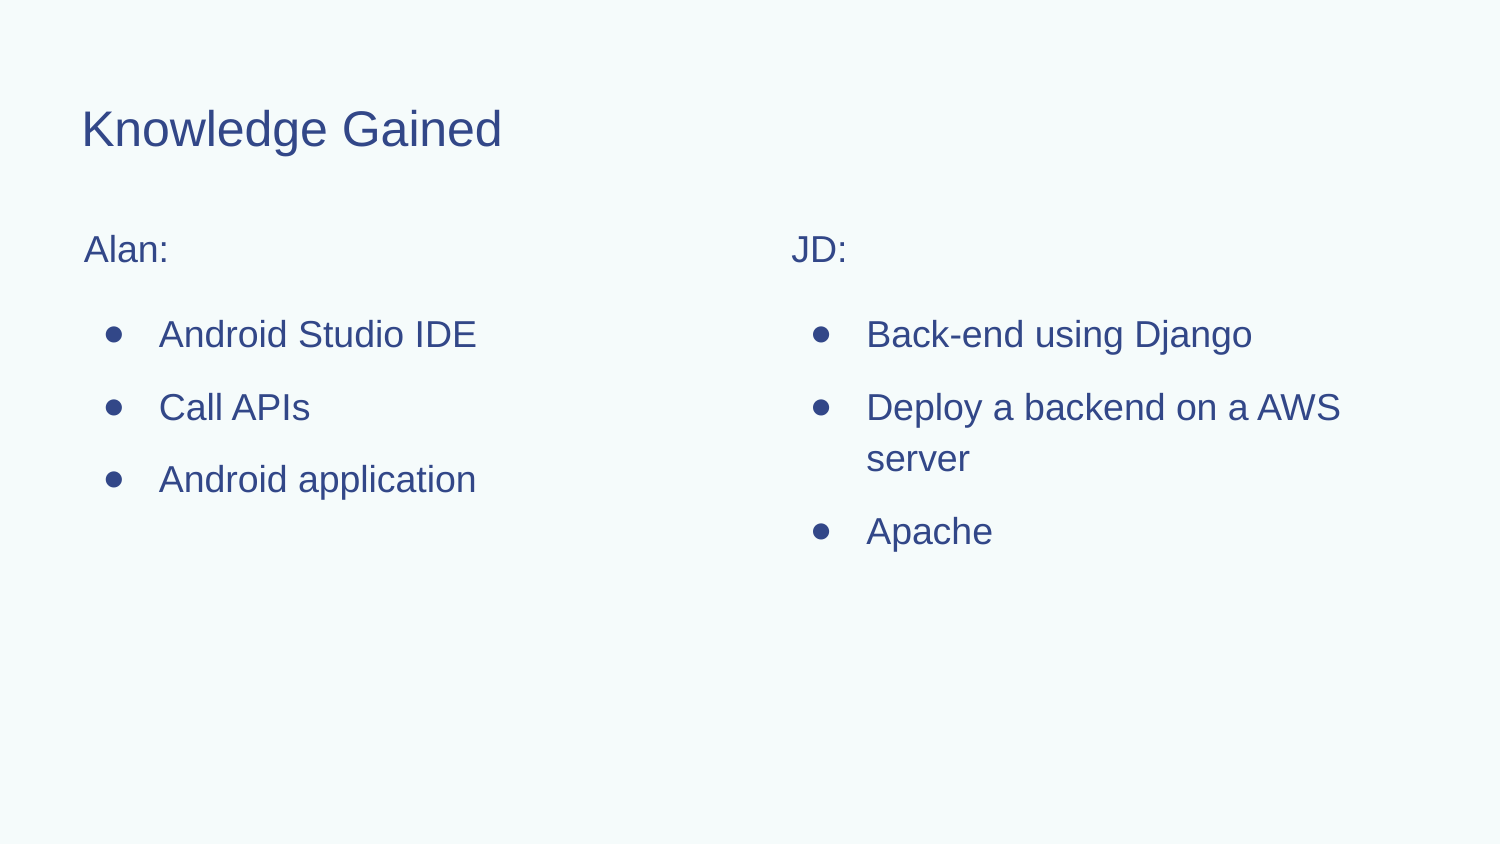

# Knowledge Gained
Alan:
Android Studio IDE
Call APIs
Android application

JD:
Back-end using Django
Deploy a backend on a AWS server
Apache